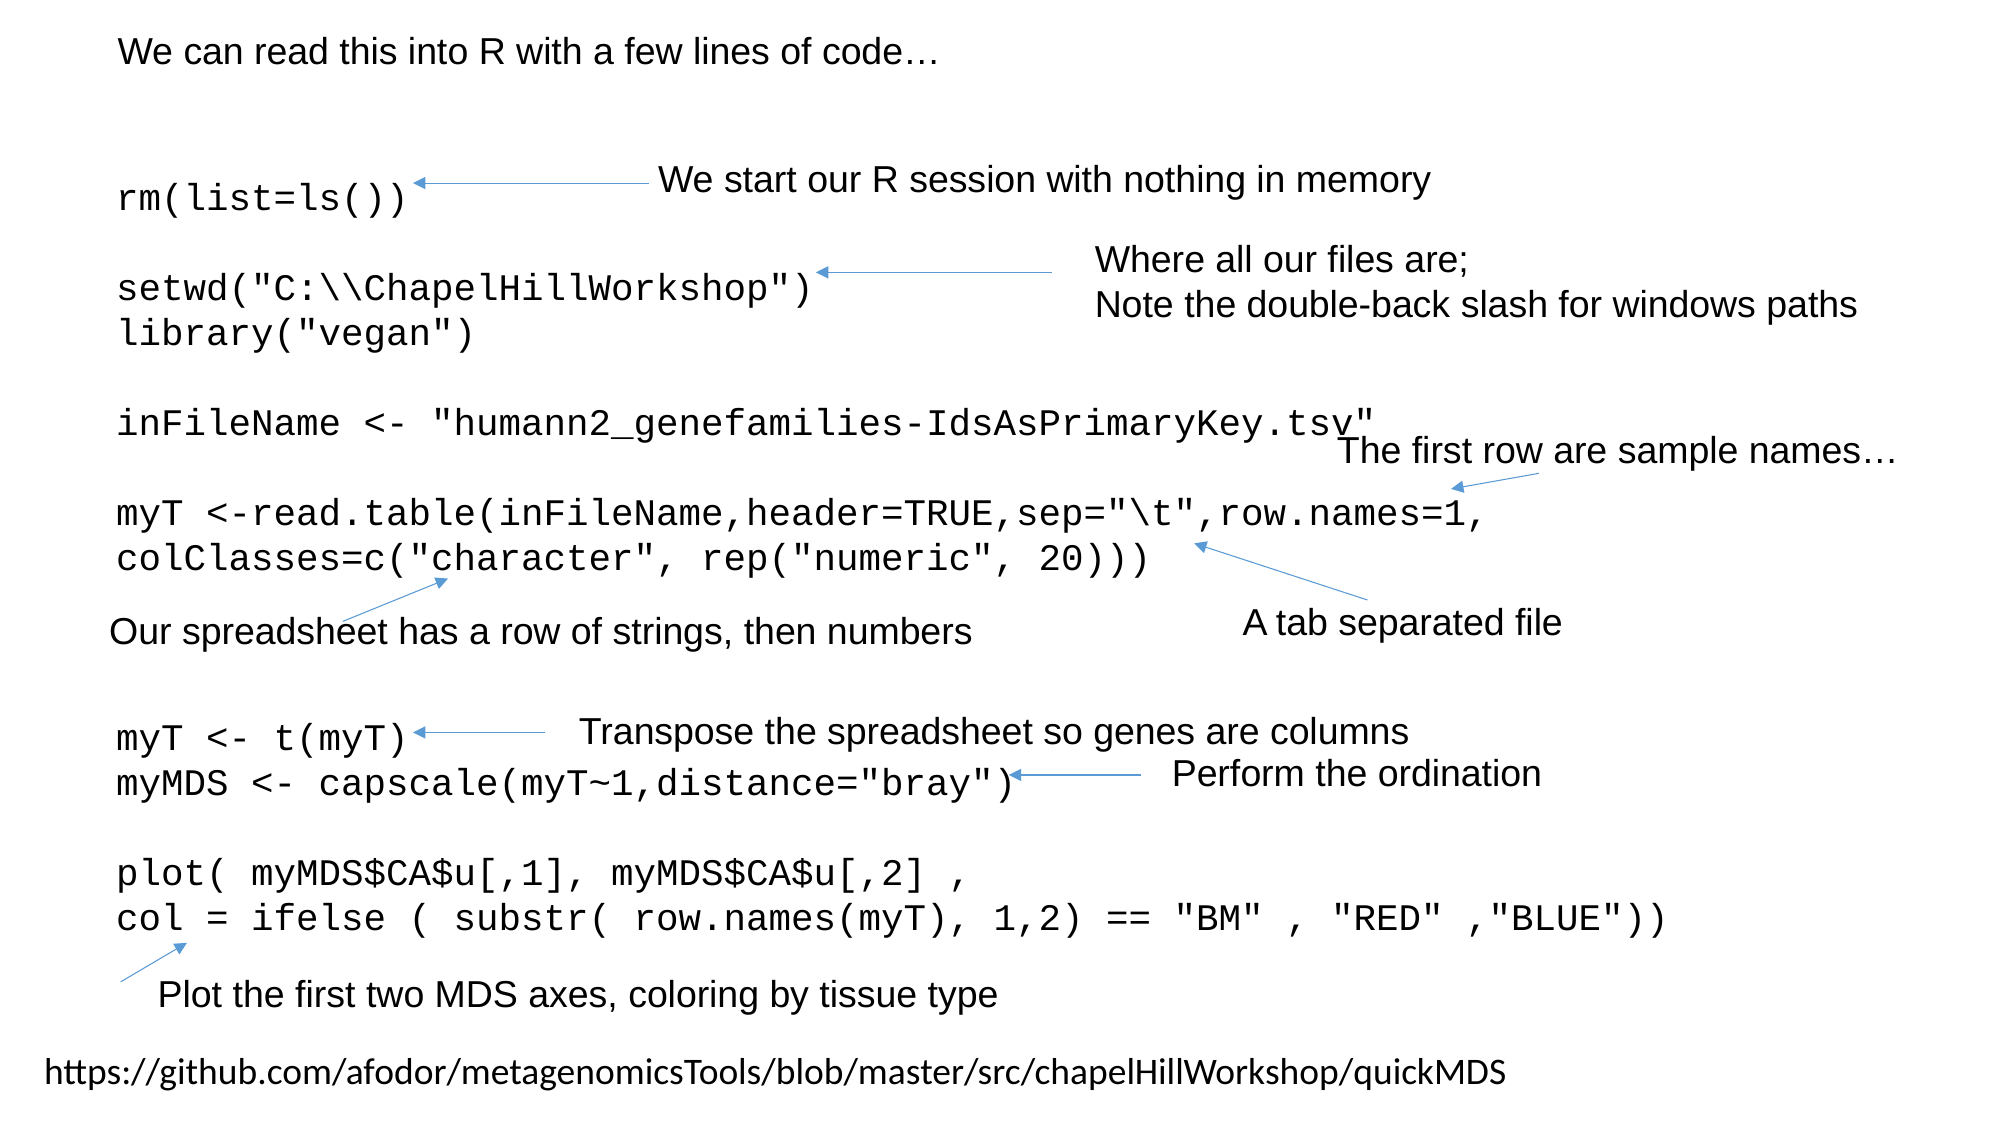

We can read this into R with a few lines of code…

rm(list=ls())

setwd("C:\\ChapelHillWorkshop")
library("vegan")

inFileName <- "humann2_genefamilies-IdsAsPrimaryKey.tsv"

myT <-read.table(inFileName,header=TRUE,sep="\t",row.names=1,
colClasses=c("character", rep("numeric", 20)))

myT <- t(myT)
myMDS <- capscale(myT~1,distance="bray")

plot( myMDS$CA$u[,1], myMDS$CA$u[,2] ,
col = ifelse ( substr( row.names(myT), 1,2) == "BM" , "RED" ,"BLUE"))

We start our R session with nothing in memory
Where all our files are;
Note the double-back slash for windows paths
The first row are sample names…
A tab separated file
Our spreadsheet has a row of strings, then numbers
Transpose the spreadsheet so genes are columns
Perform the ordination
Plot the first two MDS axes, coloring by tissue type
https://github.com/afodor/metagenomicsTools/blob/master/src/chapelHillWorkshop/quickMDS